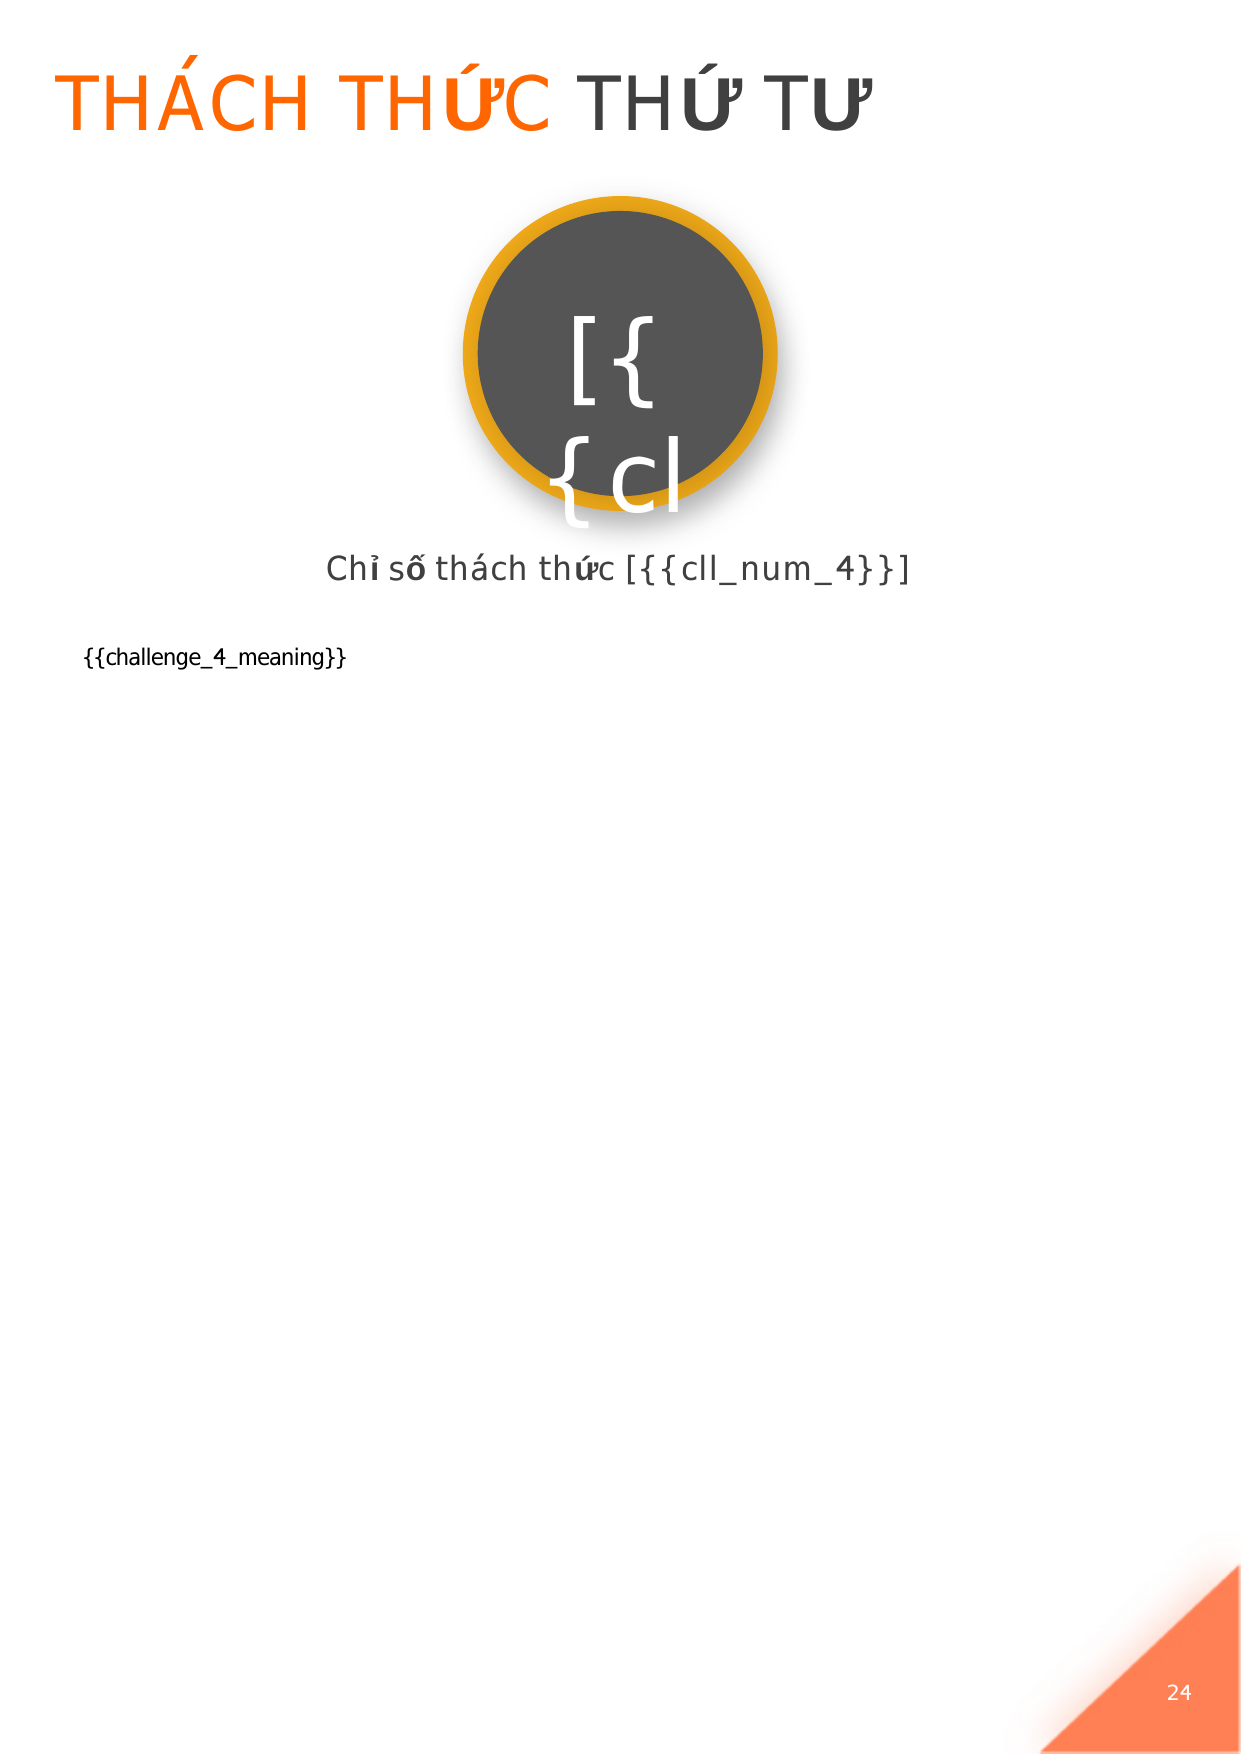

# THÁCH THỨC THỨ TƯ

[{{cll_num_4}}]
Chỉ số thách thức [{{cll_num_4}}]
{{challenge_4_meaning}}
24